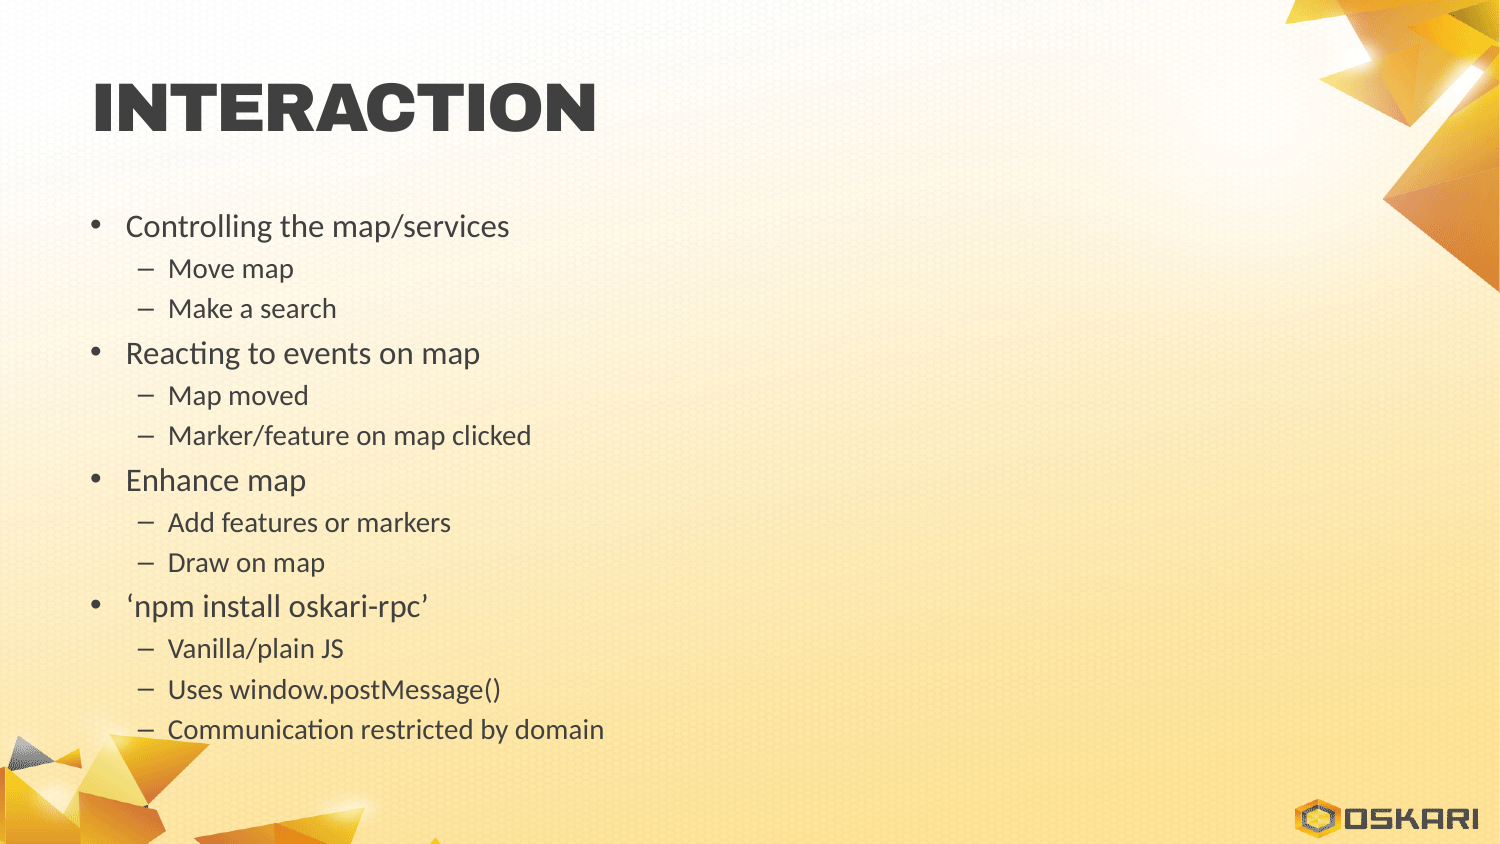

# InteractiON
Controlling the map/services
Move map
Make a search
Reacting to events on map
Map moved
Marker/feature on map clicked
Enhance map
Add features or markers
Draw on map
‘npm install oskari-rpc’
Vanilla/plain JS
Uses window.postMessage()
Communication restricted by domain